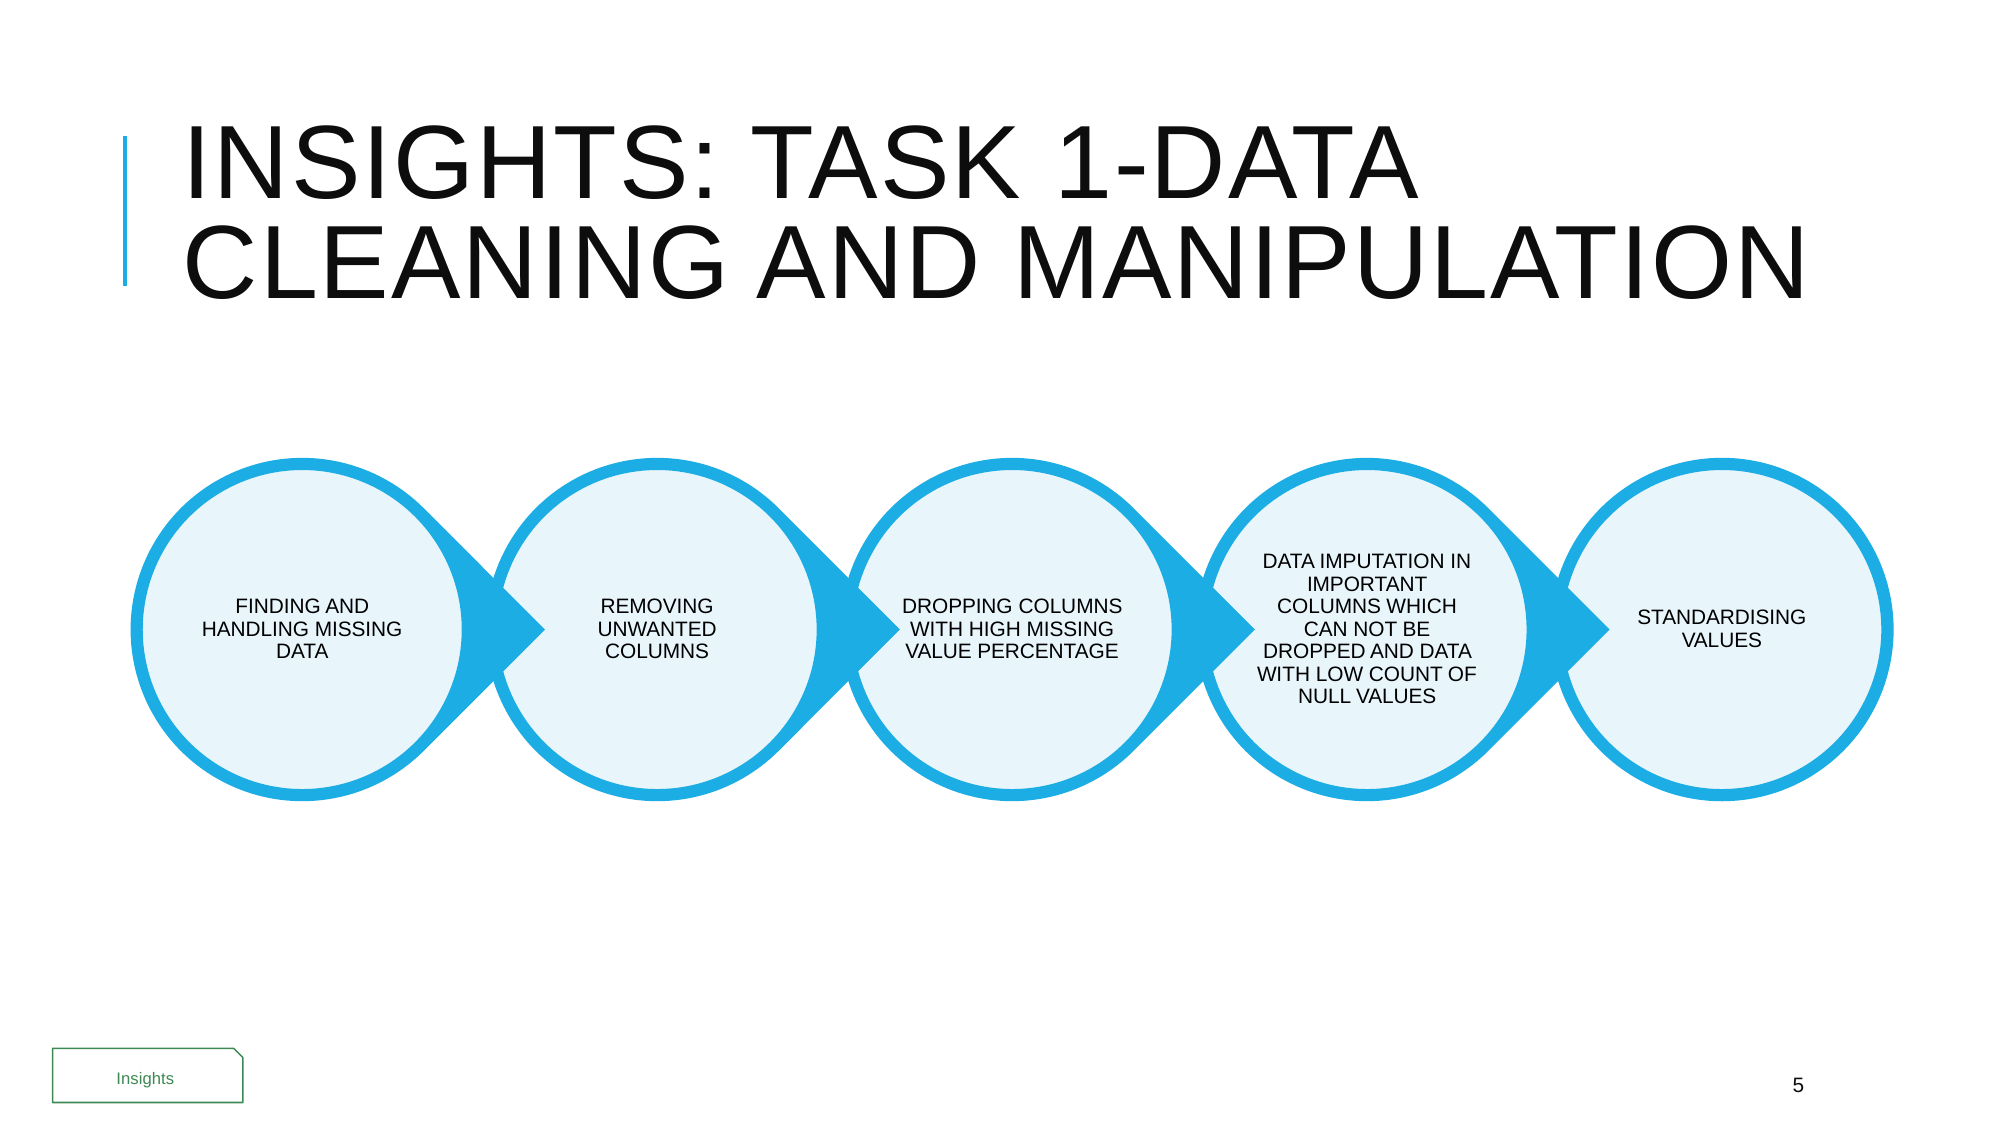

# INSIGHTS: TASK 1-DATA CLEANING AND MANIPULATION
STANDARDISING VALUES
DATA IMPUTATION IN IMPORTANT COLUMNS WHICH CAN NOT BE DROPPED AND DATA WITH LOW COUNT OF NULL VALUES
DROPPING COLUMNS WITH HIGH MISSING VALUE PERCENTAGE
REMOVING UNWANTED COLUMNS
FINDING AND HANDLING MISSING DATA
Insights
5